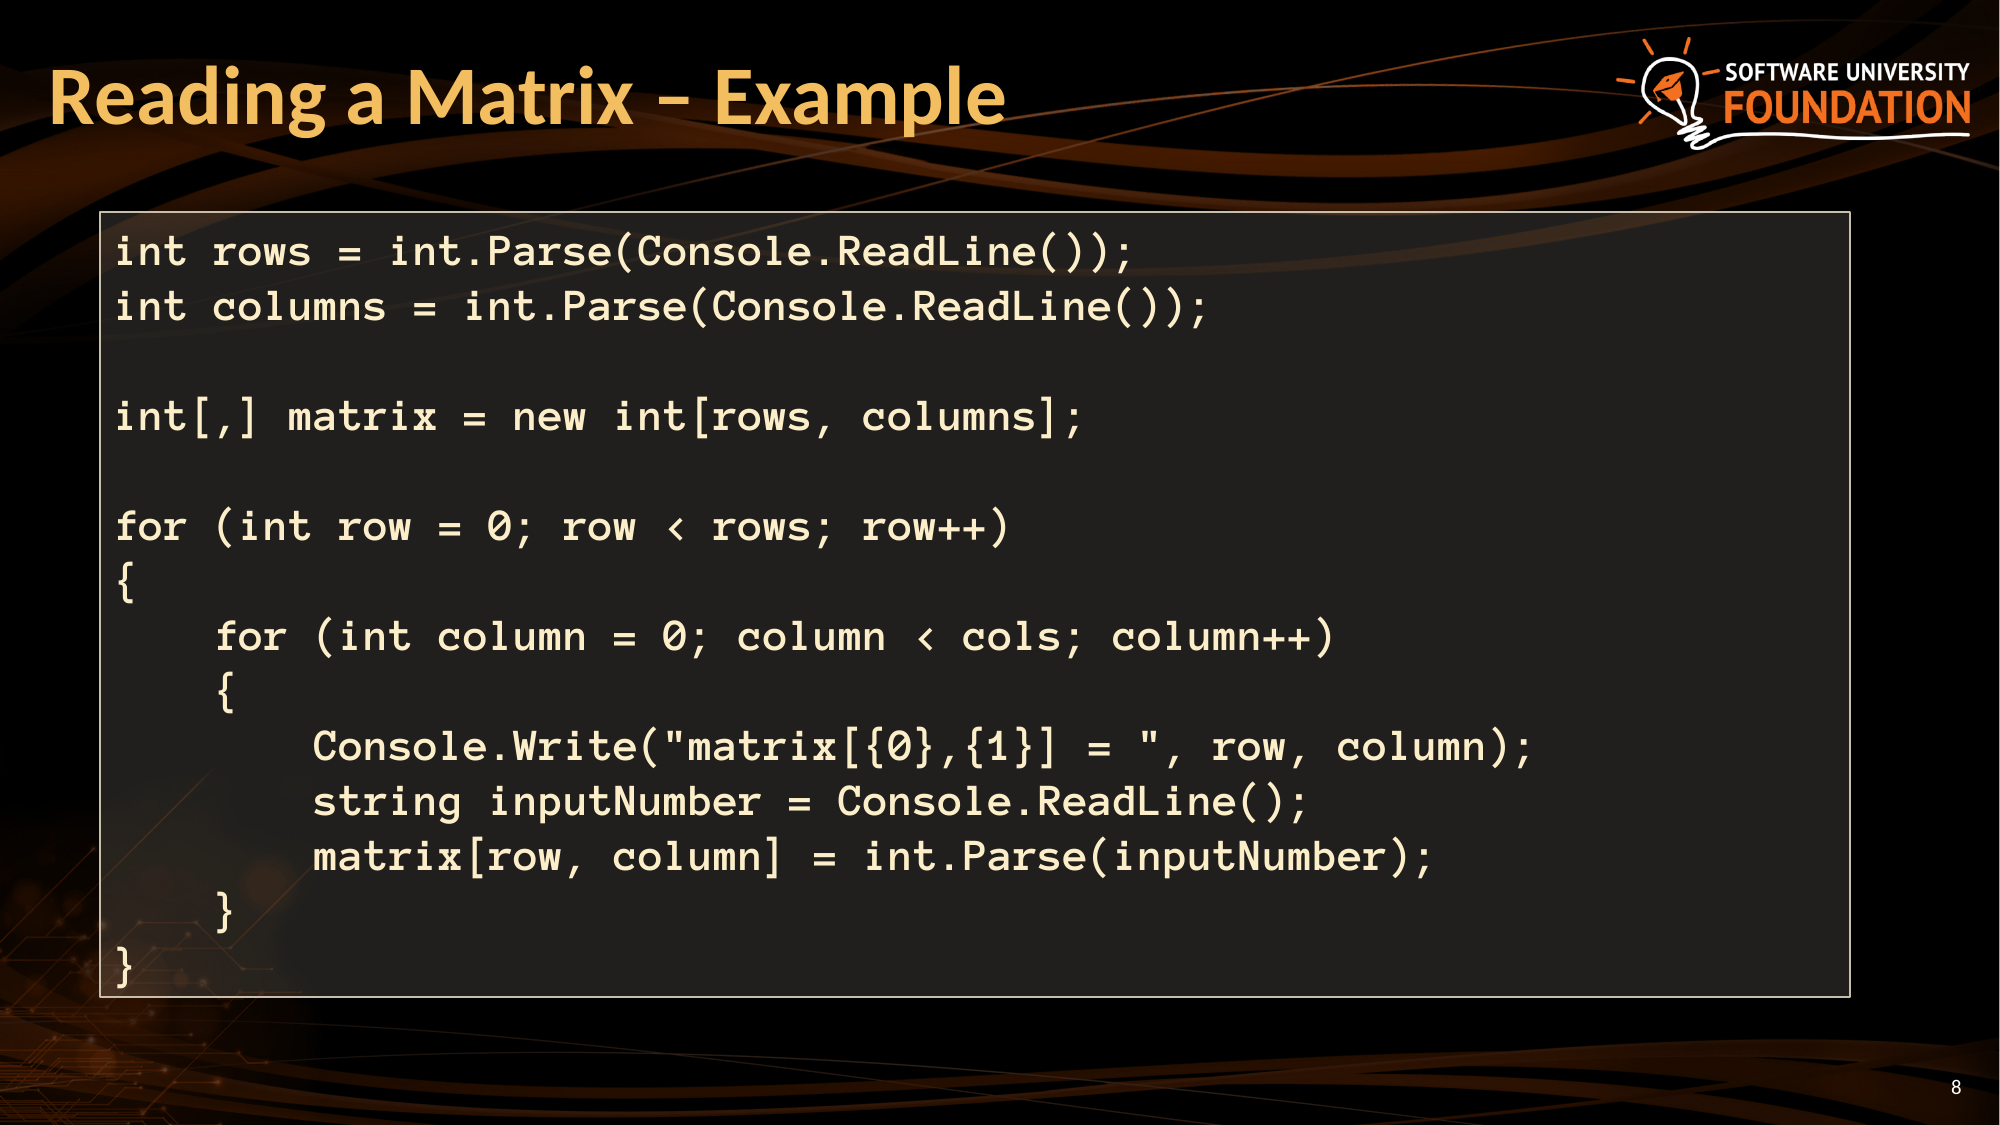

# Reading a Matrix – Example
int rows = int.Parse(Console.ReadLine());
int columns = int.Parse(Console.ReadLine());

int[,] matrix = new int[rows, columns];

for (int row = 0; row < rows; row++)
{
    for (int column = 0; column < cols; column++)
    {
        Console.Write("matrix[{0},{1}] = ", row, column);
        string inputNumber = Console.ReadLine();
        matrix[row, column] = int.Parse(inputNumber);
    }
}
8